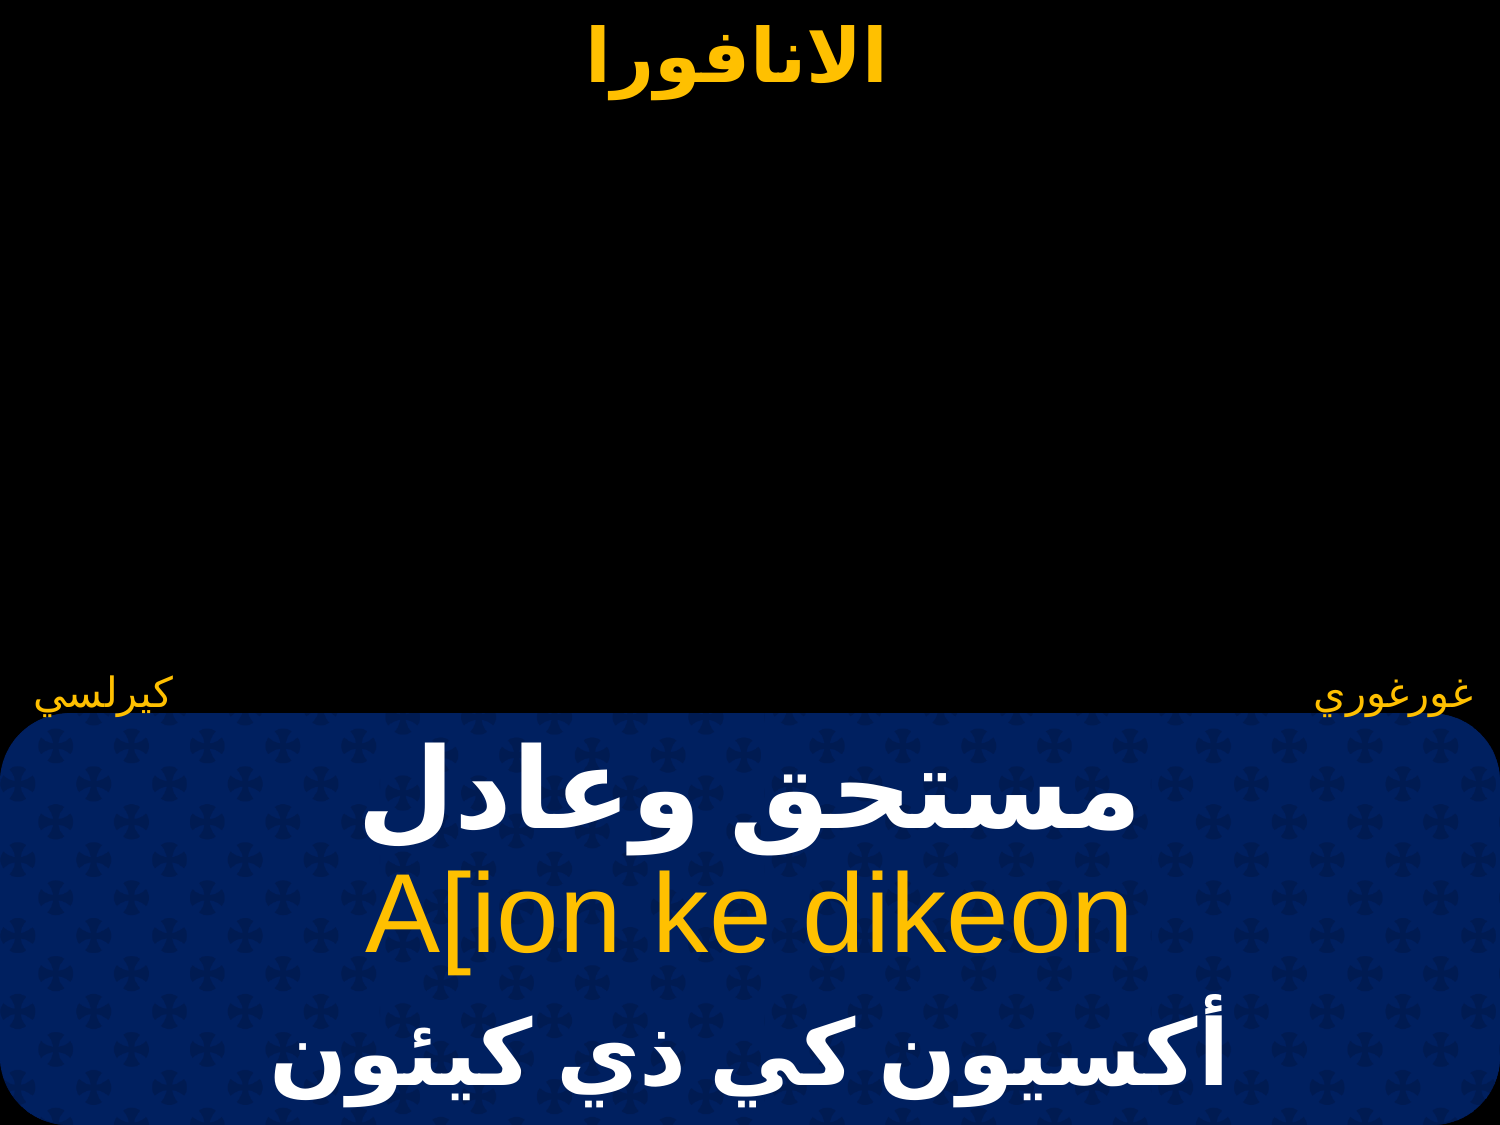

كيرلسي
غورغوري
# مستحق وعادل
A[ion ke dikeon
أكسيون كي ذي كيئون